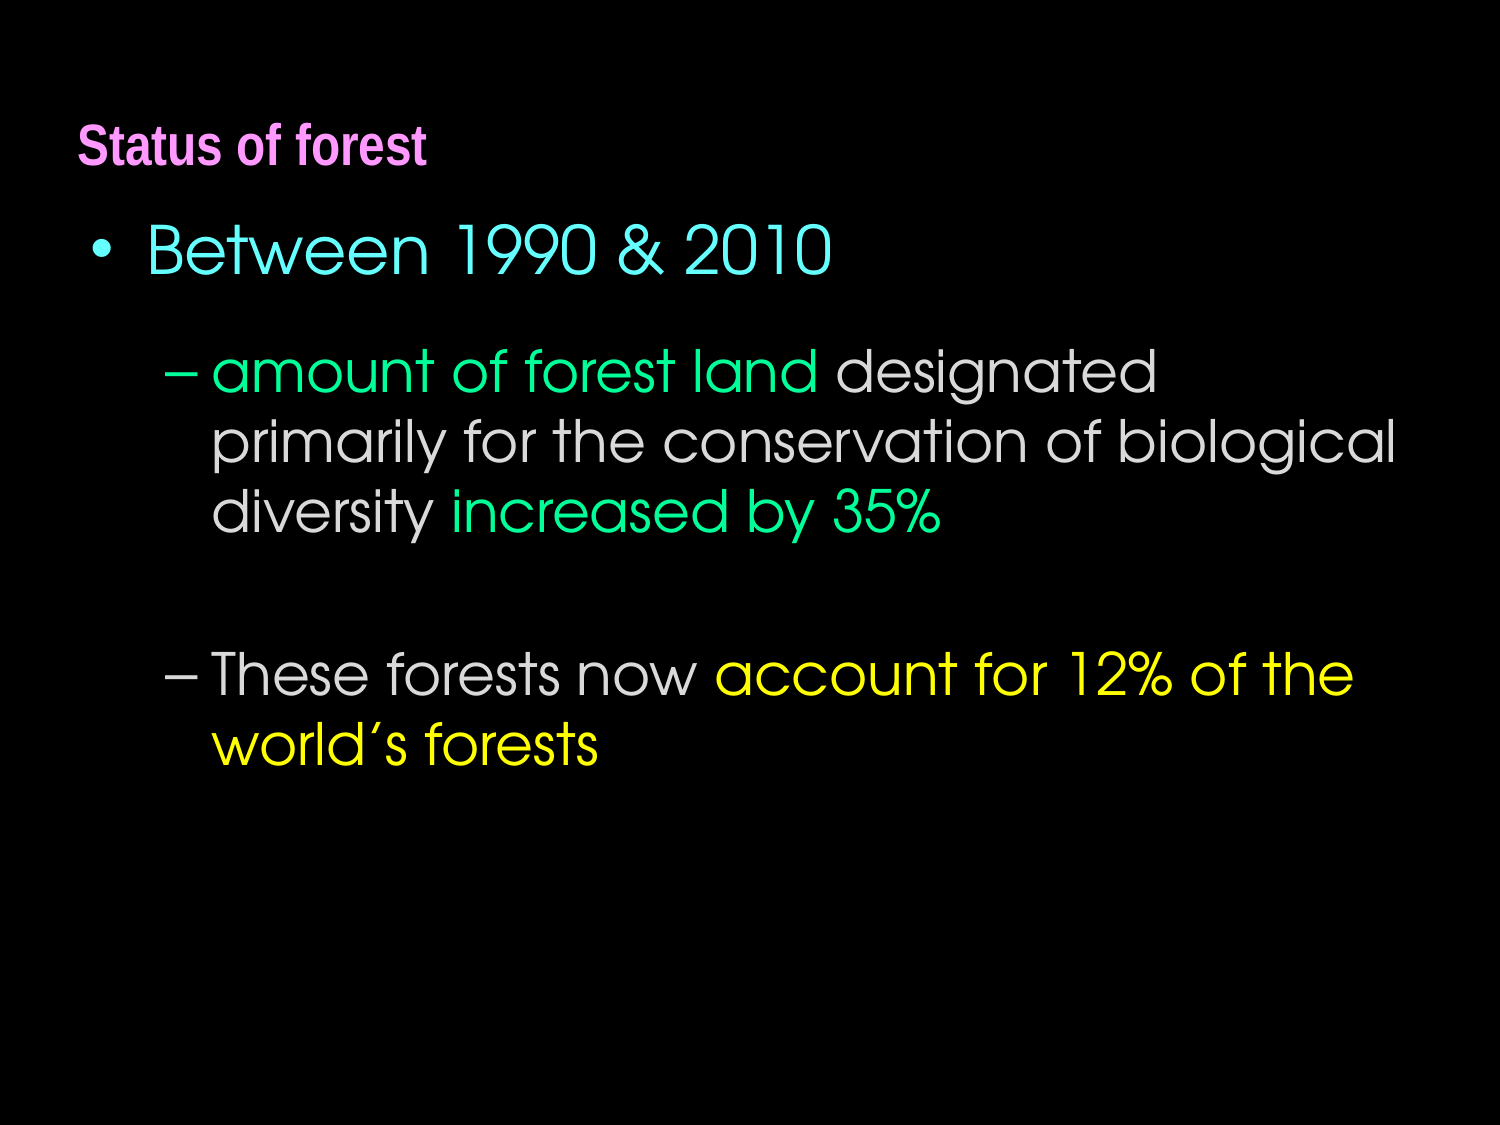

Status of forest

Between 1990 & 2010

amount of forest land designated primarily for the conservation of biological diversity increased by 35%

These forests now account for 12% of the world’s forests